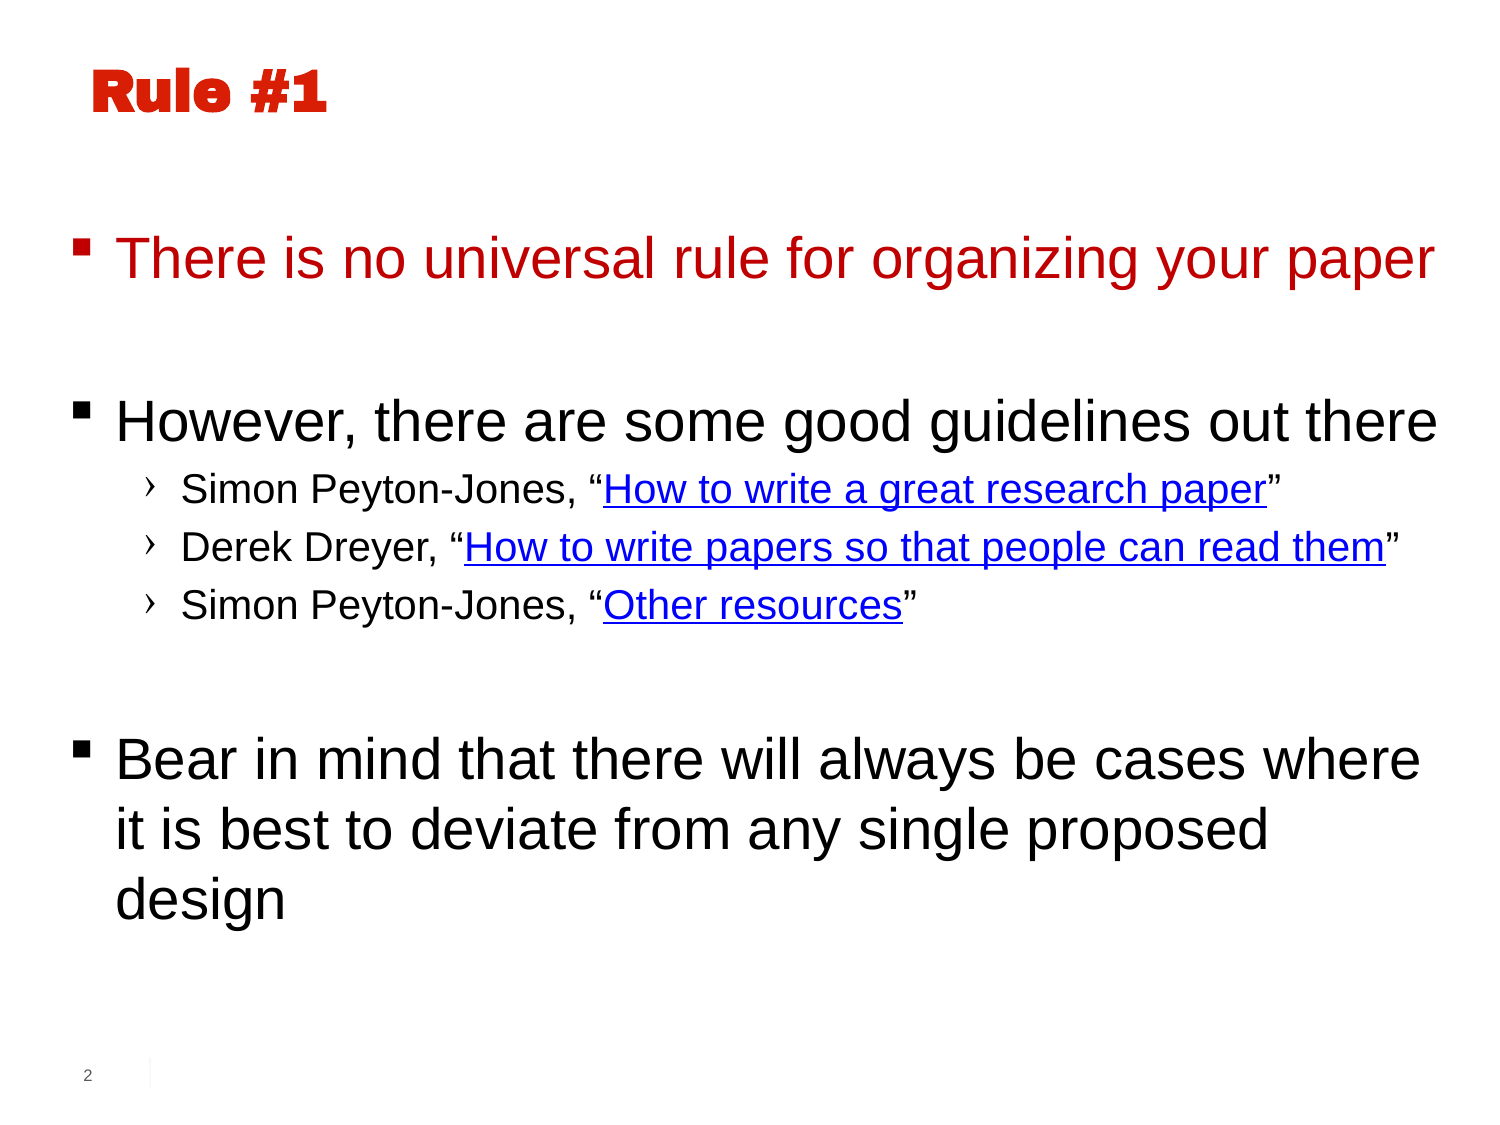

# Rule #1
There is no universal rule for organizing your paper

However, there are some good guidelines out there
Simon Peyton-Jones, “How to write a great research paper”
Derek Dreyer, “How to write papers so that people can read them”
Simon Peyton-Jones, “Other resources”

Bear in mind that there will always be cases where it is best to deviate from any single proposed design

2